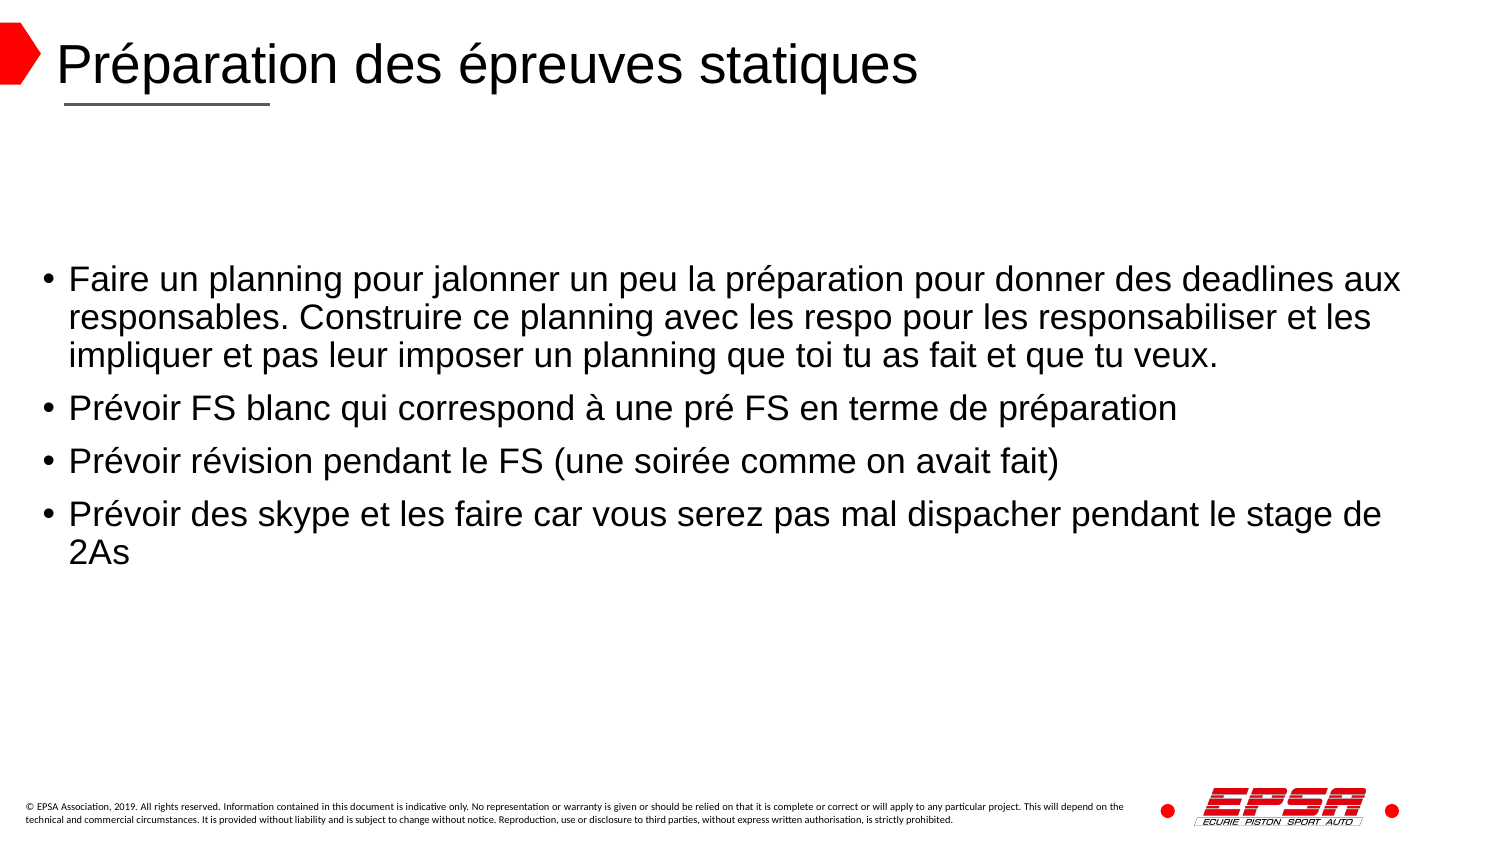

# Préparation des épreuves statiques
Faire un planning pour jalonner un peu la préparation pour donner des deadlines aux responsables. Construire ce planning avec les respo pour les responsabiliser et les impliquer et pas leur imposer un planning que toi tu as fait et que tu veux.
Prévoir FS blanc qui correspond à une pré FS en terme de préparation
Prévoir révision pendant le FS (une soirée comme on avait fait)
Prévoir des skype et les faire car vous serez pas mal dispacher pendant le stage de 2As